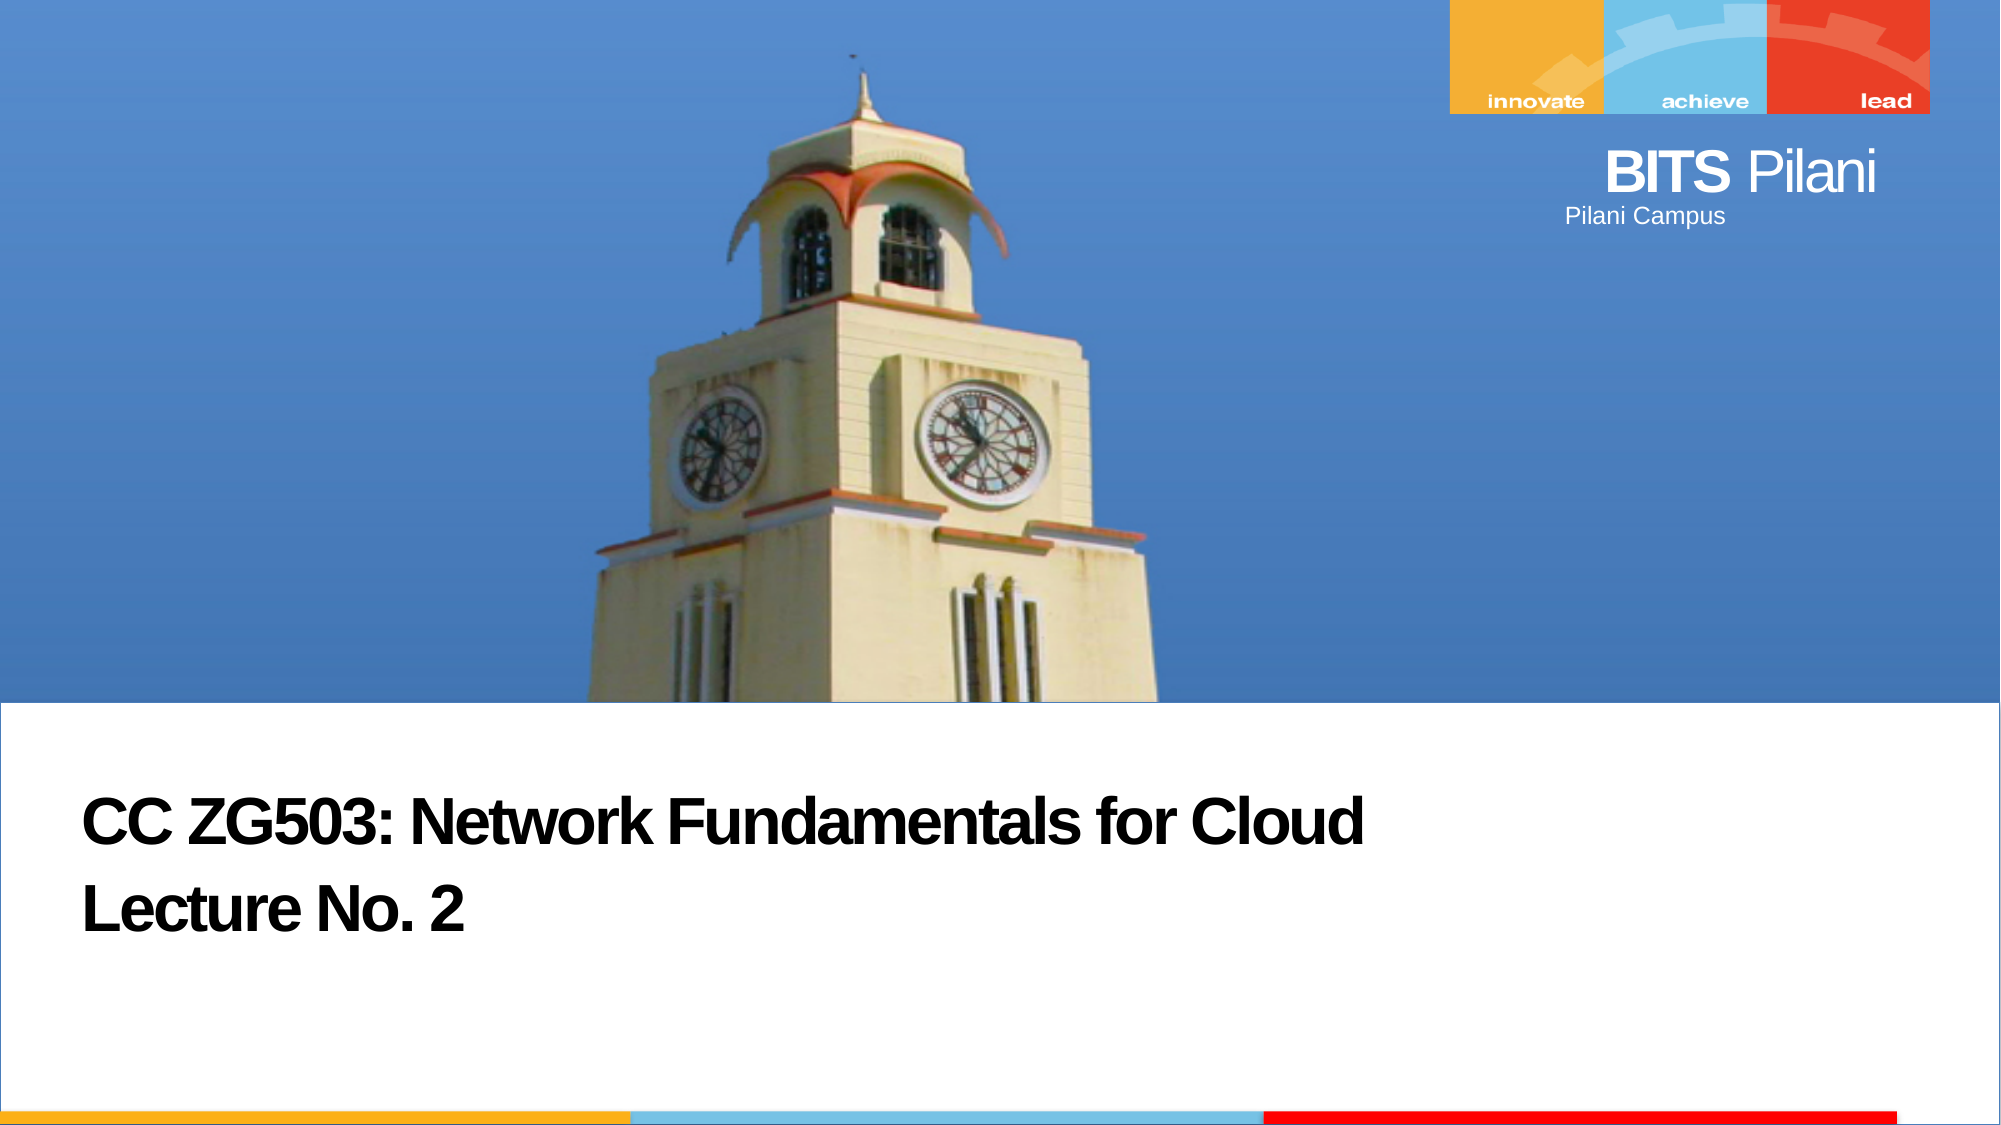

CC ZG503: Network Fundamentals for Cloud
Lecture No. 2